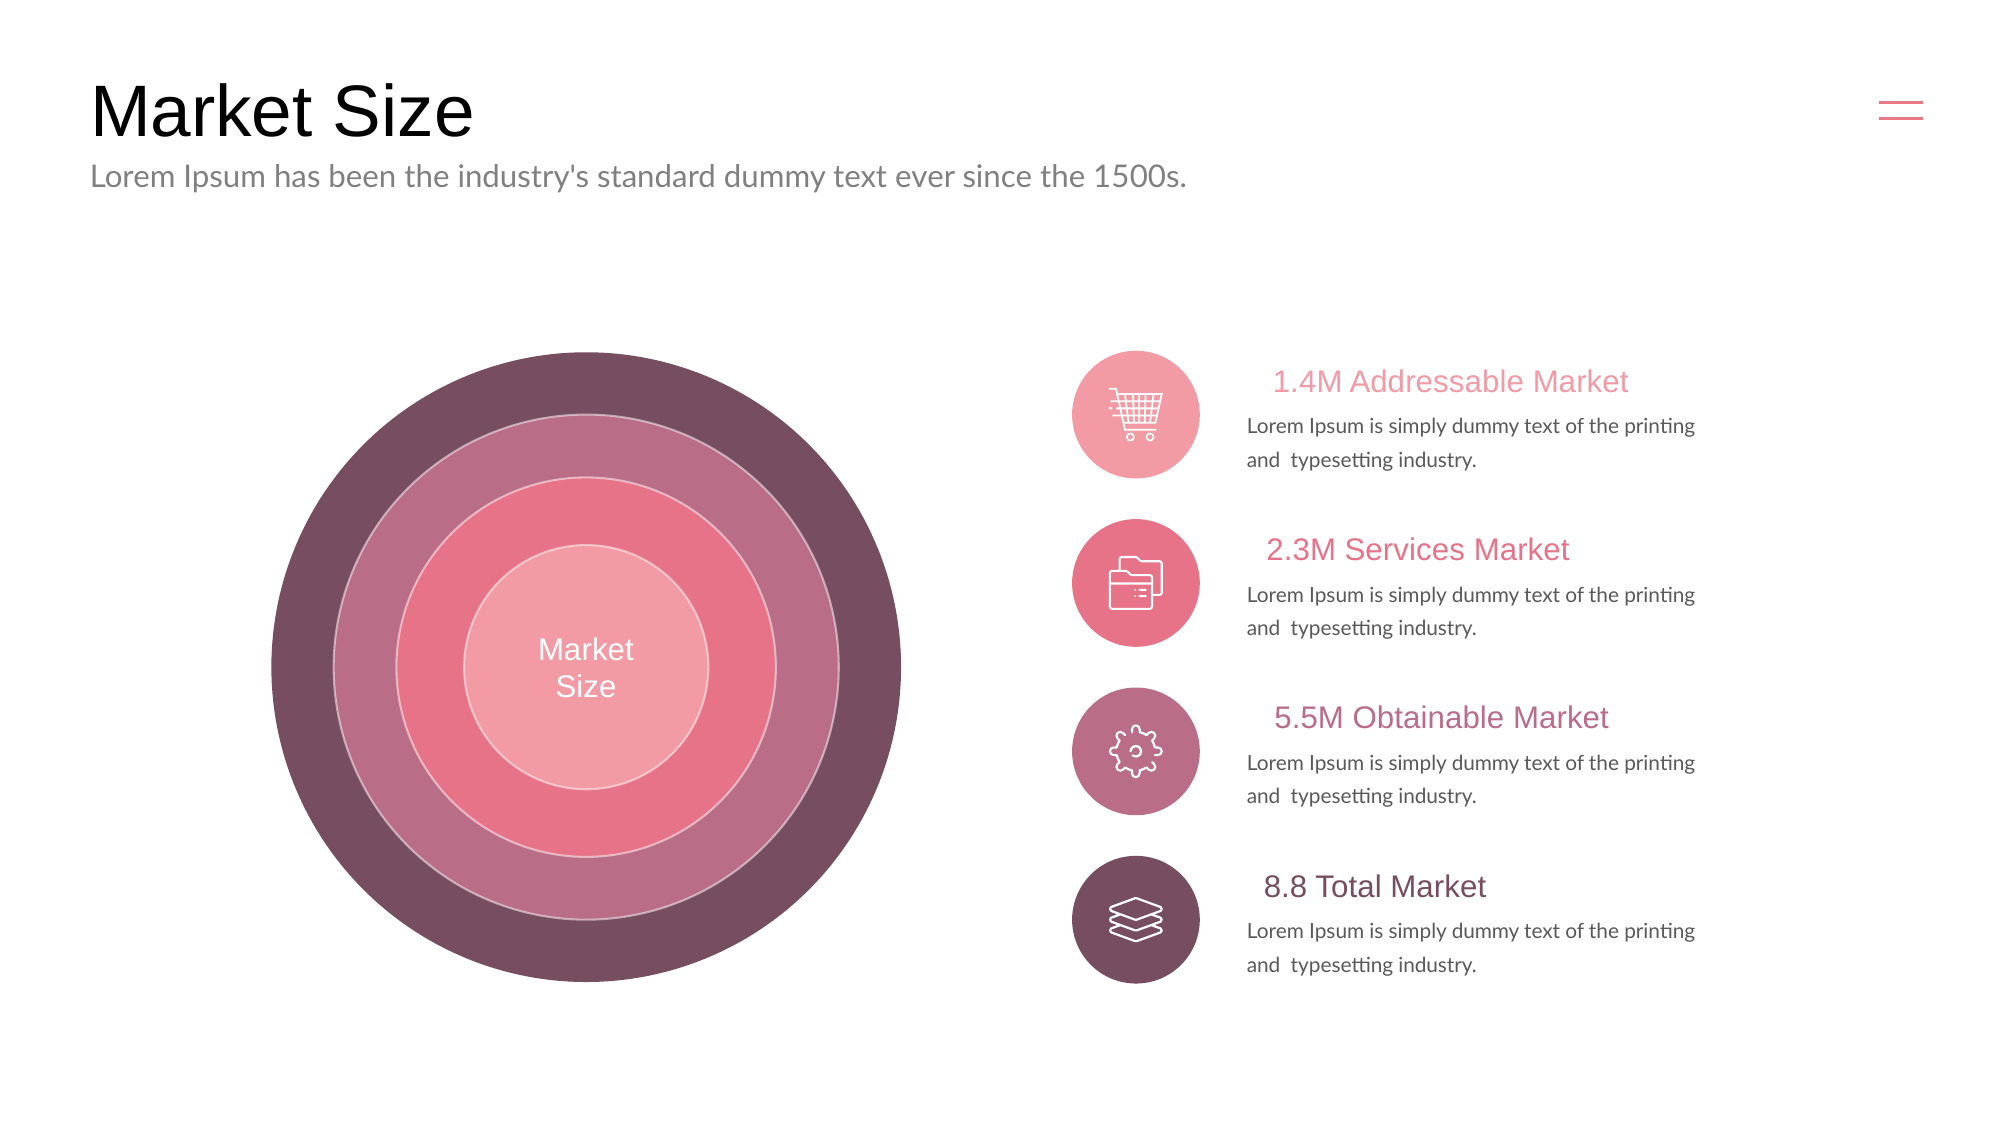

# Market Size
Lorem Ipsum has been the industry's standard dummy text ever since the 1500s.

1.4M Addressable Market

Lorem Ipsum is simply dummy text of the printing and  typesetting industry.

2.3M Services Market

Lorem Ipsum is simply dummy text of the printing and  typesetting industry.
Market
Size

5.5M Obtainable Market

Lorem Ipsum is simply dummy text of the printing and  typesetting industry.

8.8 Total Market

Lorem Ipsum is simply dummy text of the printing and  typesetting industry.